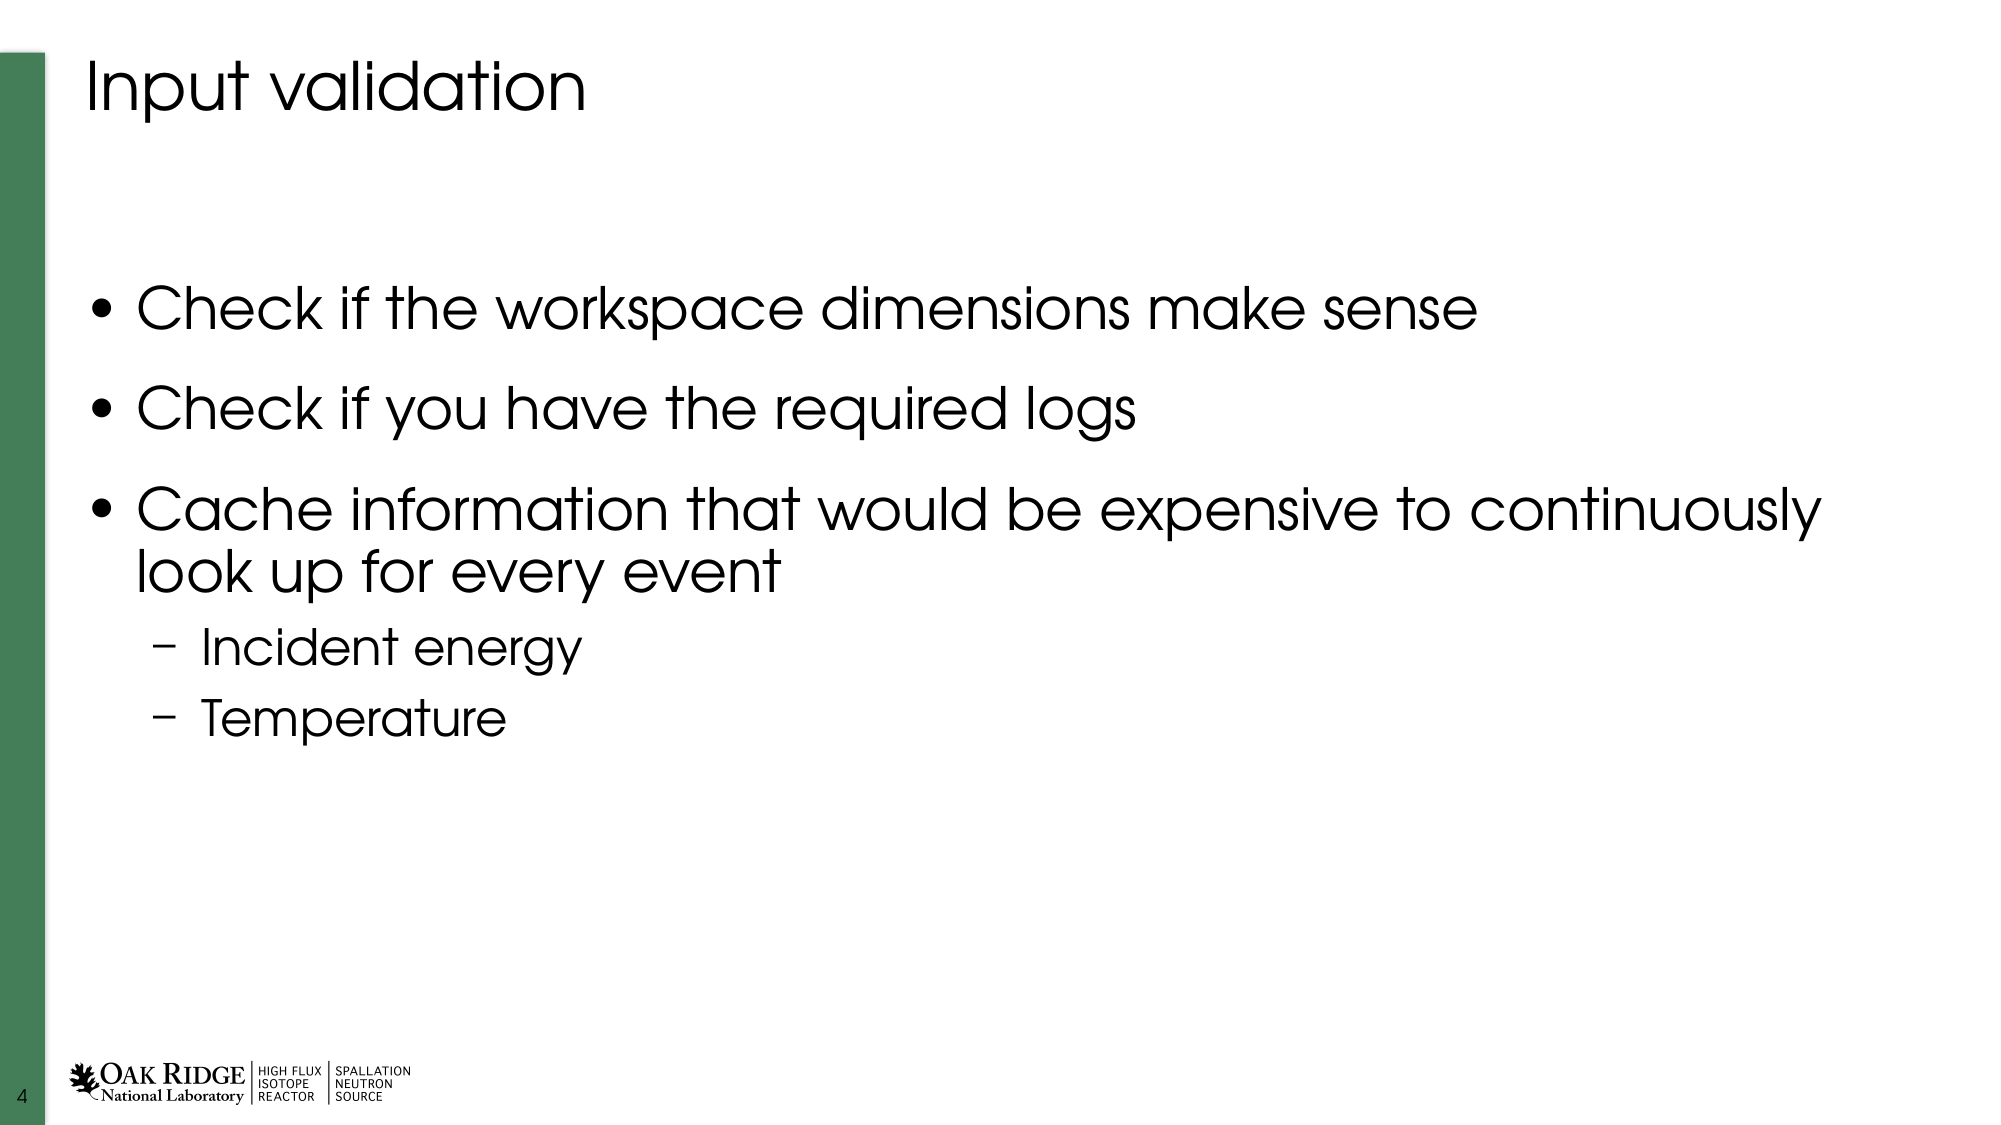

# Input validation
Check if the workspace dimensions make sense
Check if you have the required logs
Cache information that would be expensive to continuously look up for every event
Incident energy
Temperature